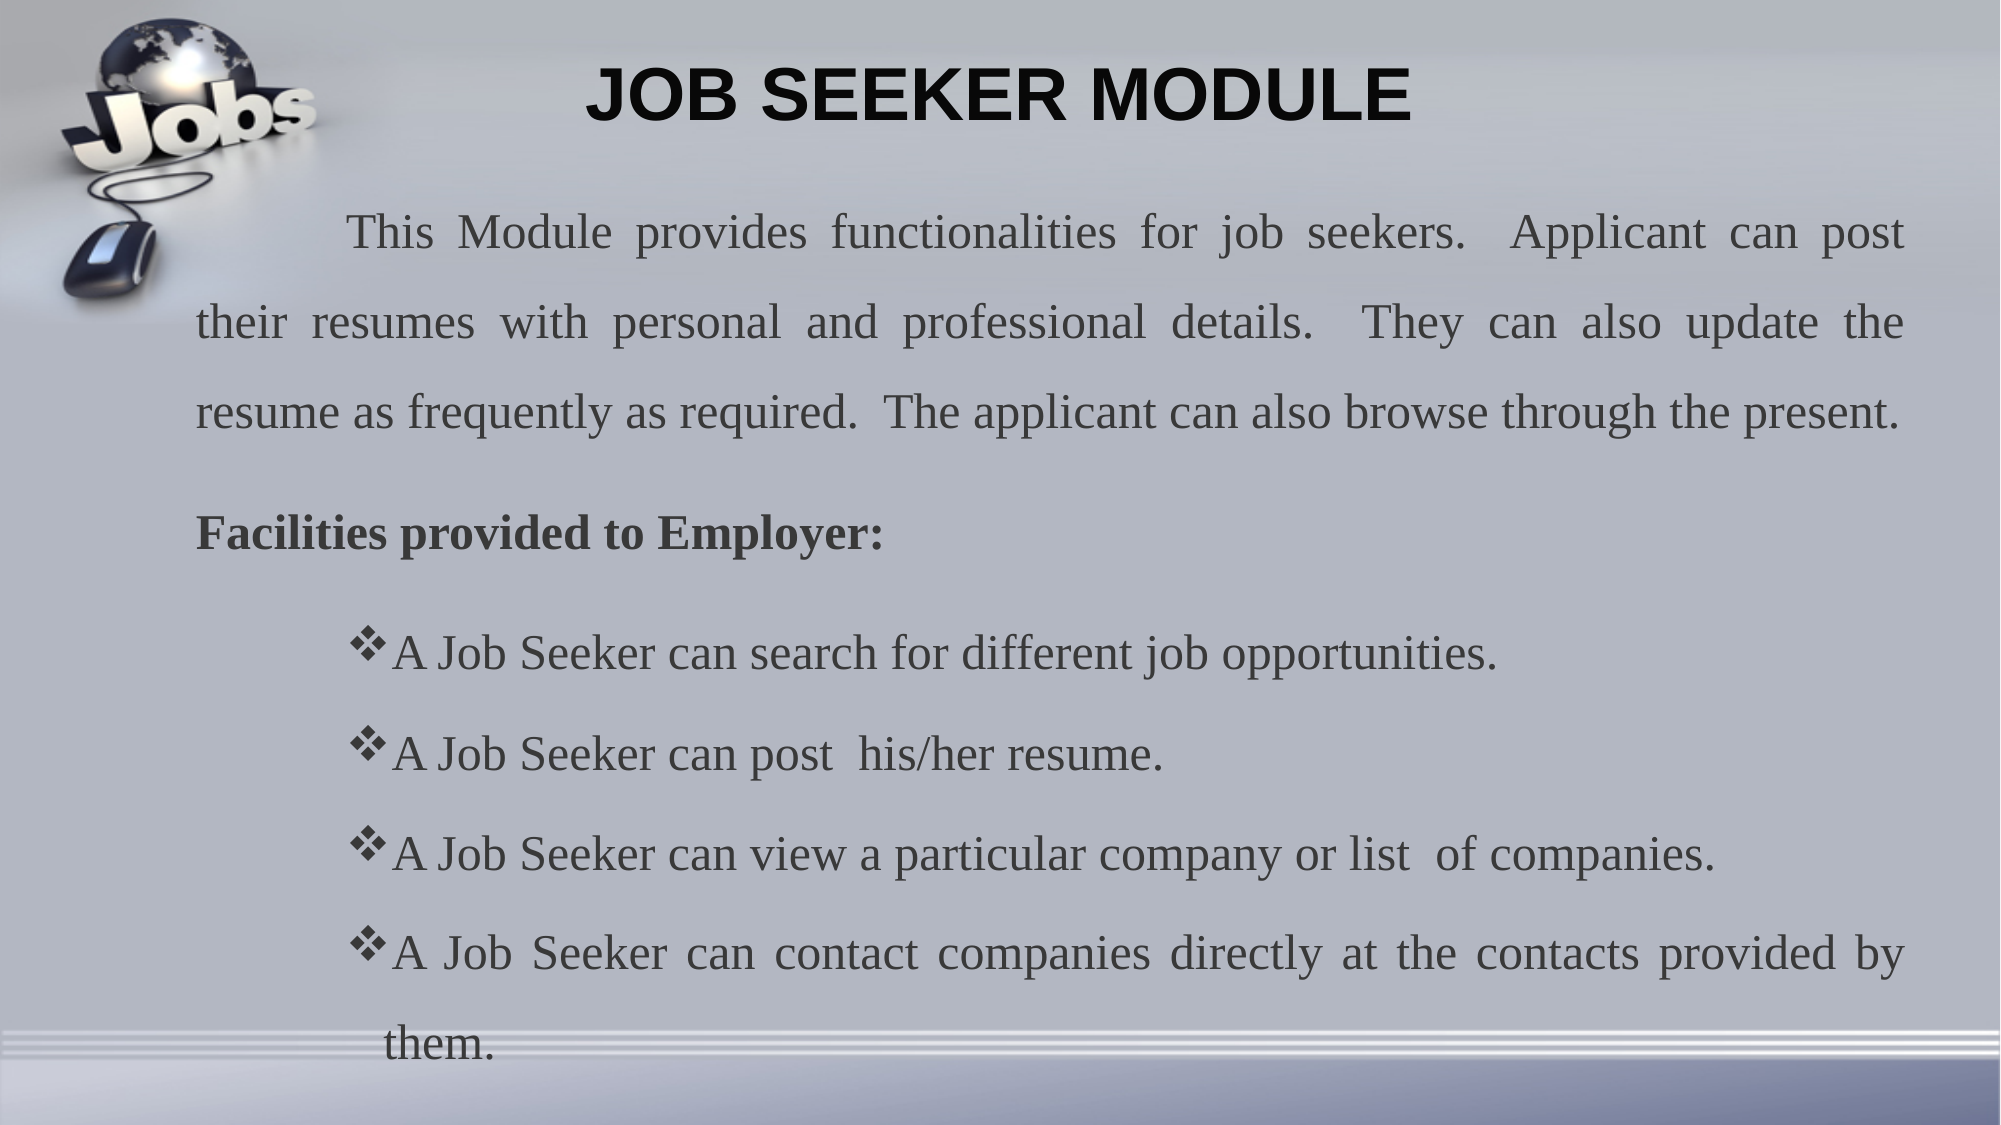

# JOB SEEKER MODULE
	This Module provides functionalities for job seekers.  Applicant can post their resumes with personal and professional details.  They can also update the resume as frequently as required.  The applicant can also browse through the present.
Facilities provided to Employer:
A Job Seeker can search for different job opportunities.
A Job Seeker can post  his/her resume.
A Job Seeker can view a particular company or list  of companies.
A Job Seeker can contact companies directly at the contacts provided by them.